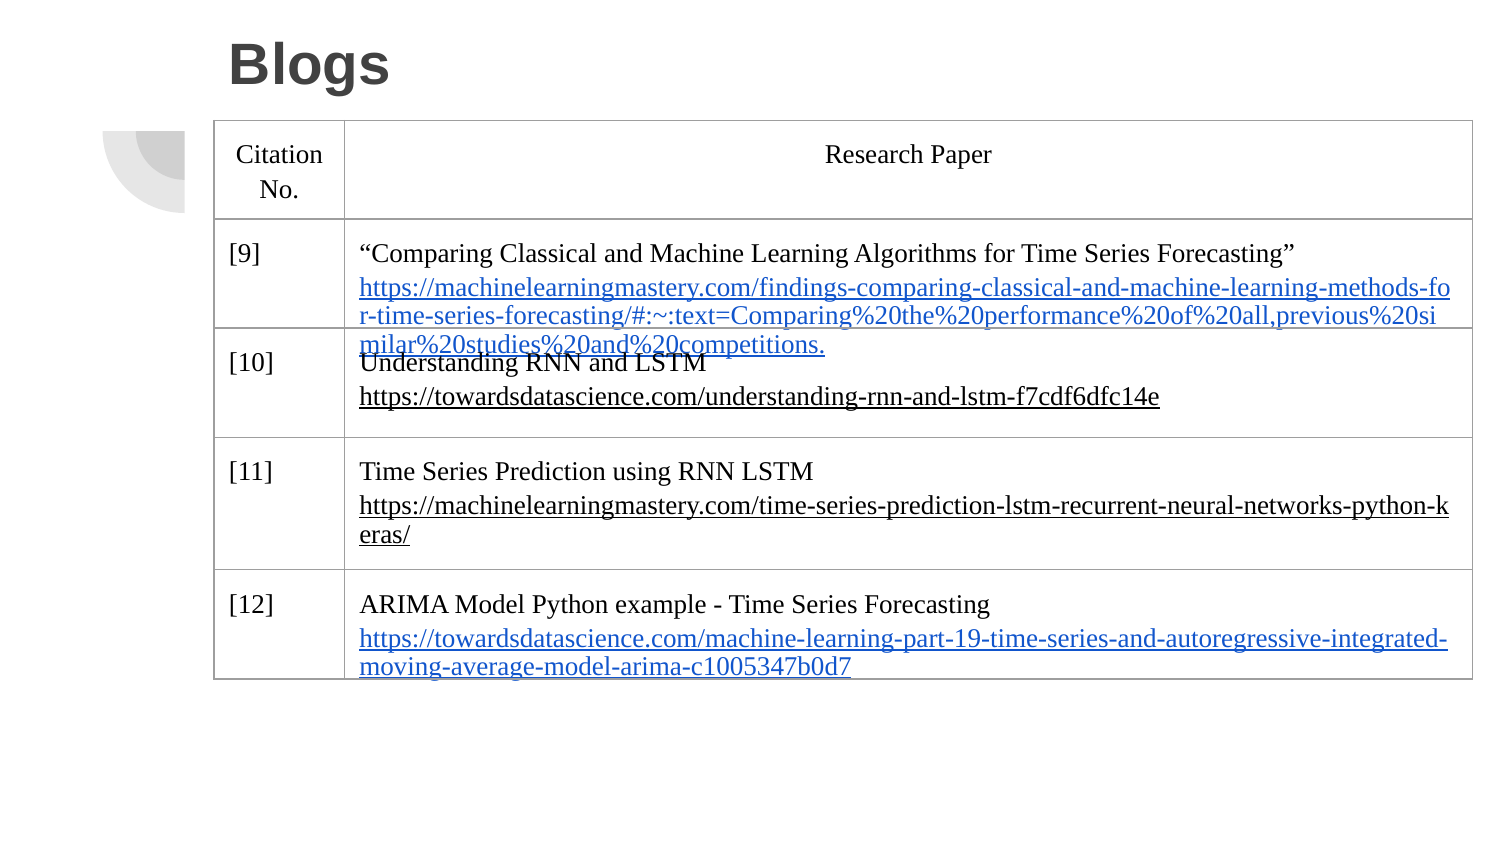

# Blogs
| Citation No. | Research Paper |
| --- | --- |
| [9] | “Comparing Classical and Machine Learning Algorithms for Time Series Forecasting” https://machinelearningmastery.com/findings-comparing-classical-and-machine-learning-methods-for-time-series-forecasting/#:~:text=Comparing%20the%20performance%20of%20all,previous%20similar%20studies%20and%20competitions. |
| [10] | Understanding RNN and LSTM https://towardsdatascience.com/understanding-rnn-and-lstm-f7cdf6dfc14e |
| [11] | Time Series Prediction using RNN LSTM https://machinelearningmastery.com/time-series-prediction-lstm-recurrent-neural-networks-python-keras/ |
| [12] | ARIMA Model Python example - Time Series Forecasting https://towardsdatascience.com/machine-learning-part-19-time-series-and-autoregressive-integrated-moving-average-model-arima-c1005347b0d7 |